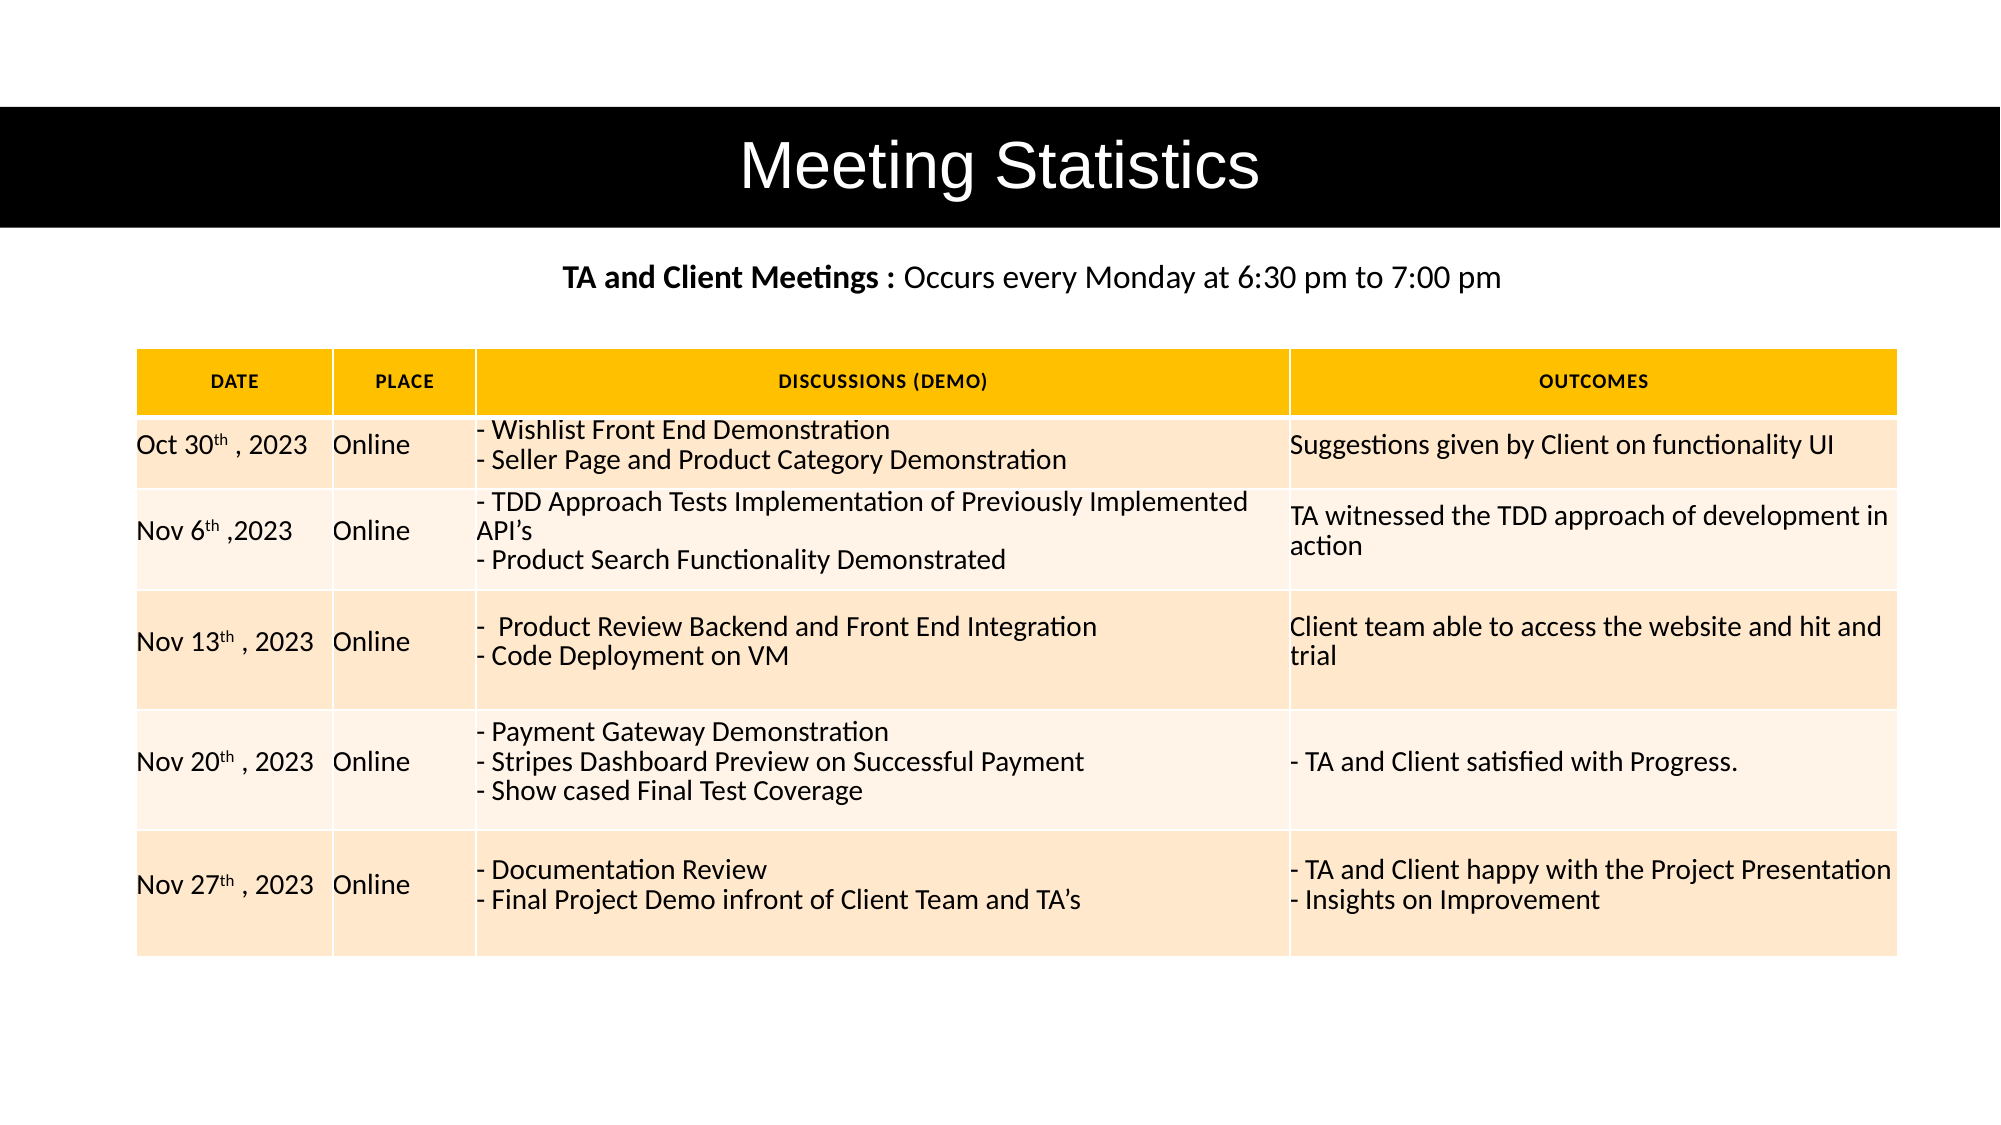

# Meeting Statistics

TA and Client Meetings : Occurs every Monday at 6:30 pm to 7:00 pm

| Date | Place | Discussions (Demo) | Outcomes |
| --- | --- | --- | --- |
| Oct 30th , 2023 | Online | - Wishlist Front End Demonstration - Seller Page and Product Category Demonstration | Suggestions given by Client on functionality UI |
| Nov 6th ,2023 | Online | - TDD Approach Tests Implementation of Previously Implemented  API’s - Product Search Functionality Demonstrated | TA witnessed the TDD approach of development in action |
| Nov 13th , 2023 | Online | -  Product Review Backend and Front End Integration - Code Deployment on VM | Client team able to access the website and hit and trial |
| Nov 20th , 2023 | Online | - Payment Gateway Demonstration - Stripes Dashboard Preview on Successful Payment - Show cased Final Test Coverage | - TA and Client satisfied with Progress. |
| Nov 27th , 2023 | Online | - Documentation Review - Final Project Demo infront of Client Team and TA’s | - TA and Client happy with the Project Presentation - Insights on Improvement |